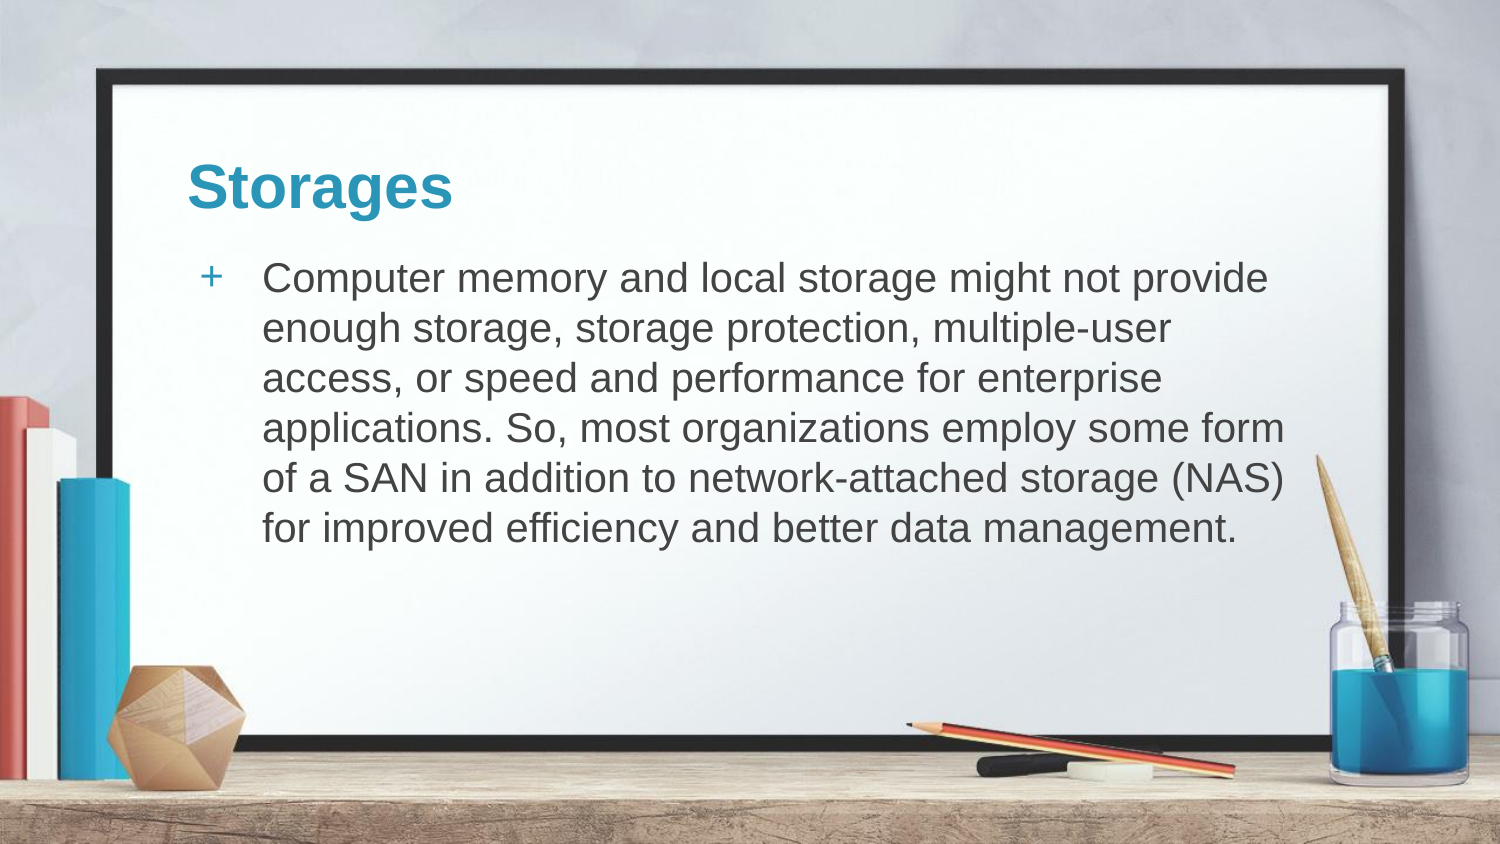

# Storages
Computer memory and local storage might not provide enough storage, storage protection, multiple-user access, or speed and performance for enterprise applications. So, most organizations employ some form of a SAN in addition to network-attached storage (NAS) for improved efficiency and better data management.